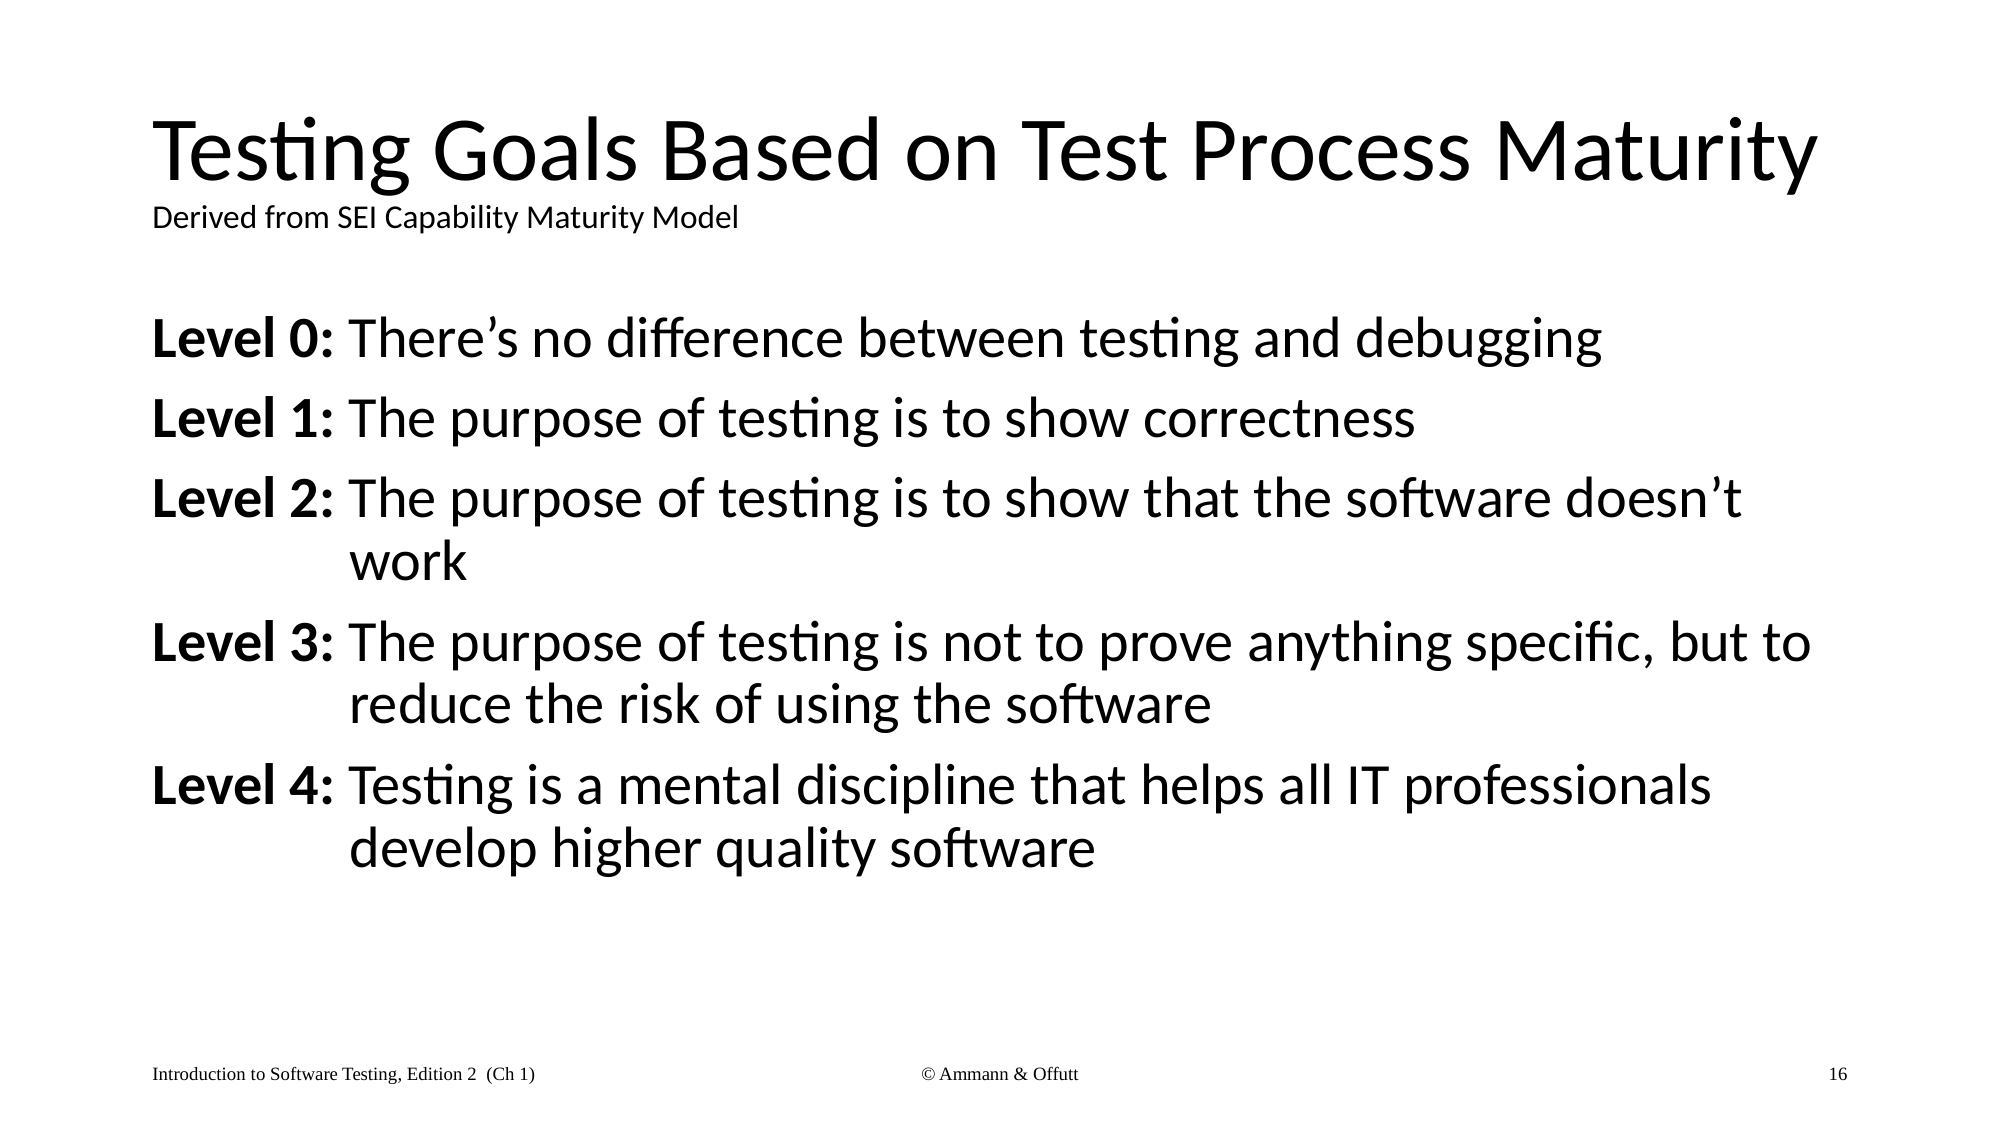

# Testing Goals Based on Test Process Maturity Derived from SEI Capability Maturity Model
Level 0: There’s no difference between testing and debugging
Level 1: The purpose of testing is to show correctness
Level 2: The purpose of testing is to show that the software doesn’t work
Level 3: The purpose of testing is not to prove anything specific, but to reduce the risk of using the software
Level 4: Testing is a mental discipline that helps all IT professionals develop higher quality software

Introduction to Software Testing, Edition 2  (Ch 1)
© Ammann & Offutt
16